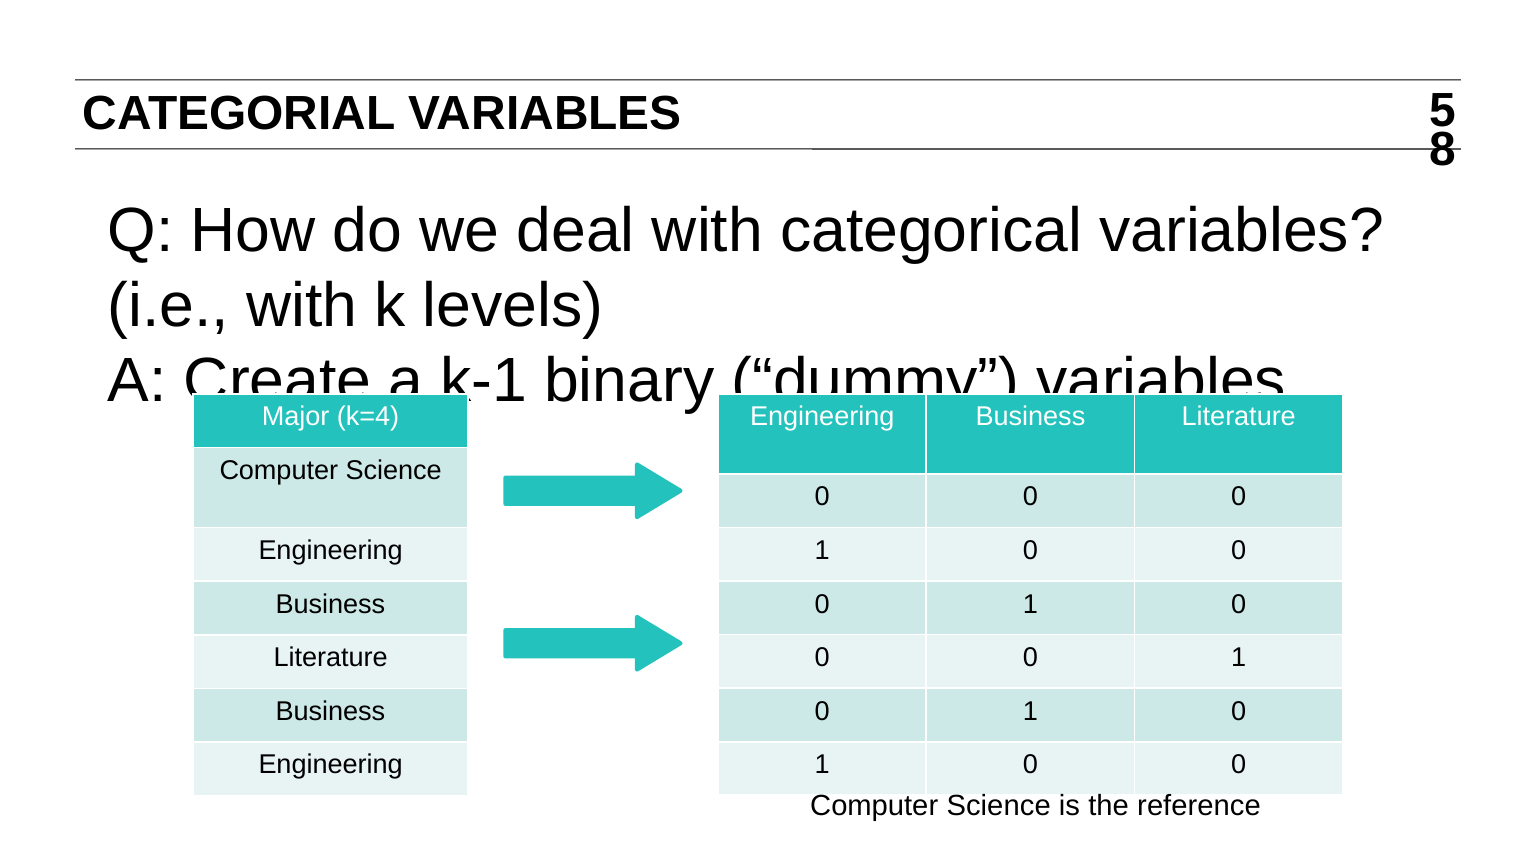

CATEGORIAL VARIABLES
58
Q: How do we deal with categorical variables? (i.e., with k levels)
A: Create a k-1 binary (“dummy”) variables.
| Major (k=4) |
| --- |
| Computer Science |
| Engineering |
| Business |
| Literature |
| Business |
| Engineering |
| Engineering | Business | Literature |
| --- | --- | --- |
| 0 | 0 | 0 |
| 1 | 0 | 0 |
| 0 | 1 | 0 |
| 0 | 0 | 1 |
| 0 | 1 | 0 |
| 1 | 0 | 0 |

Computer Science is the reference